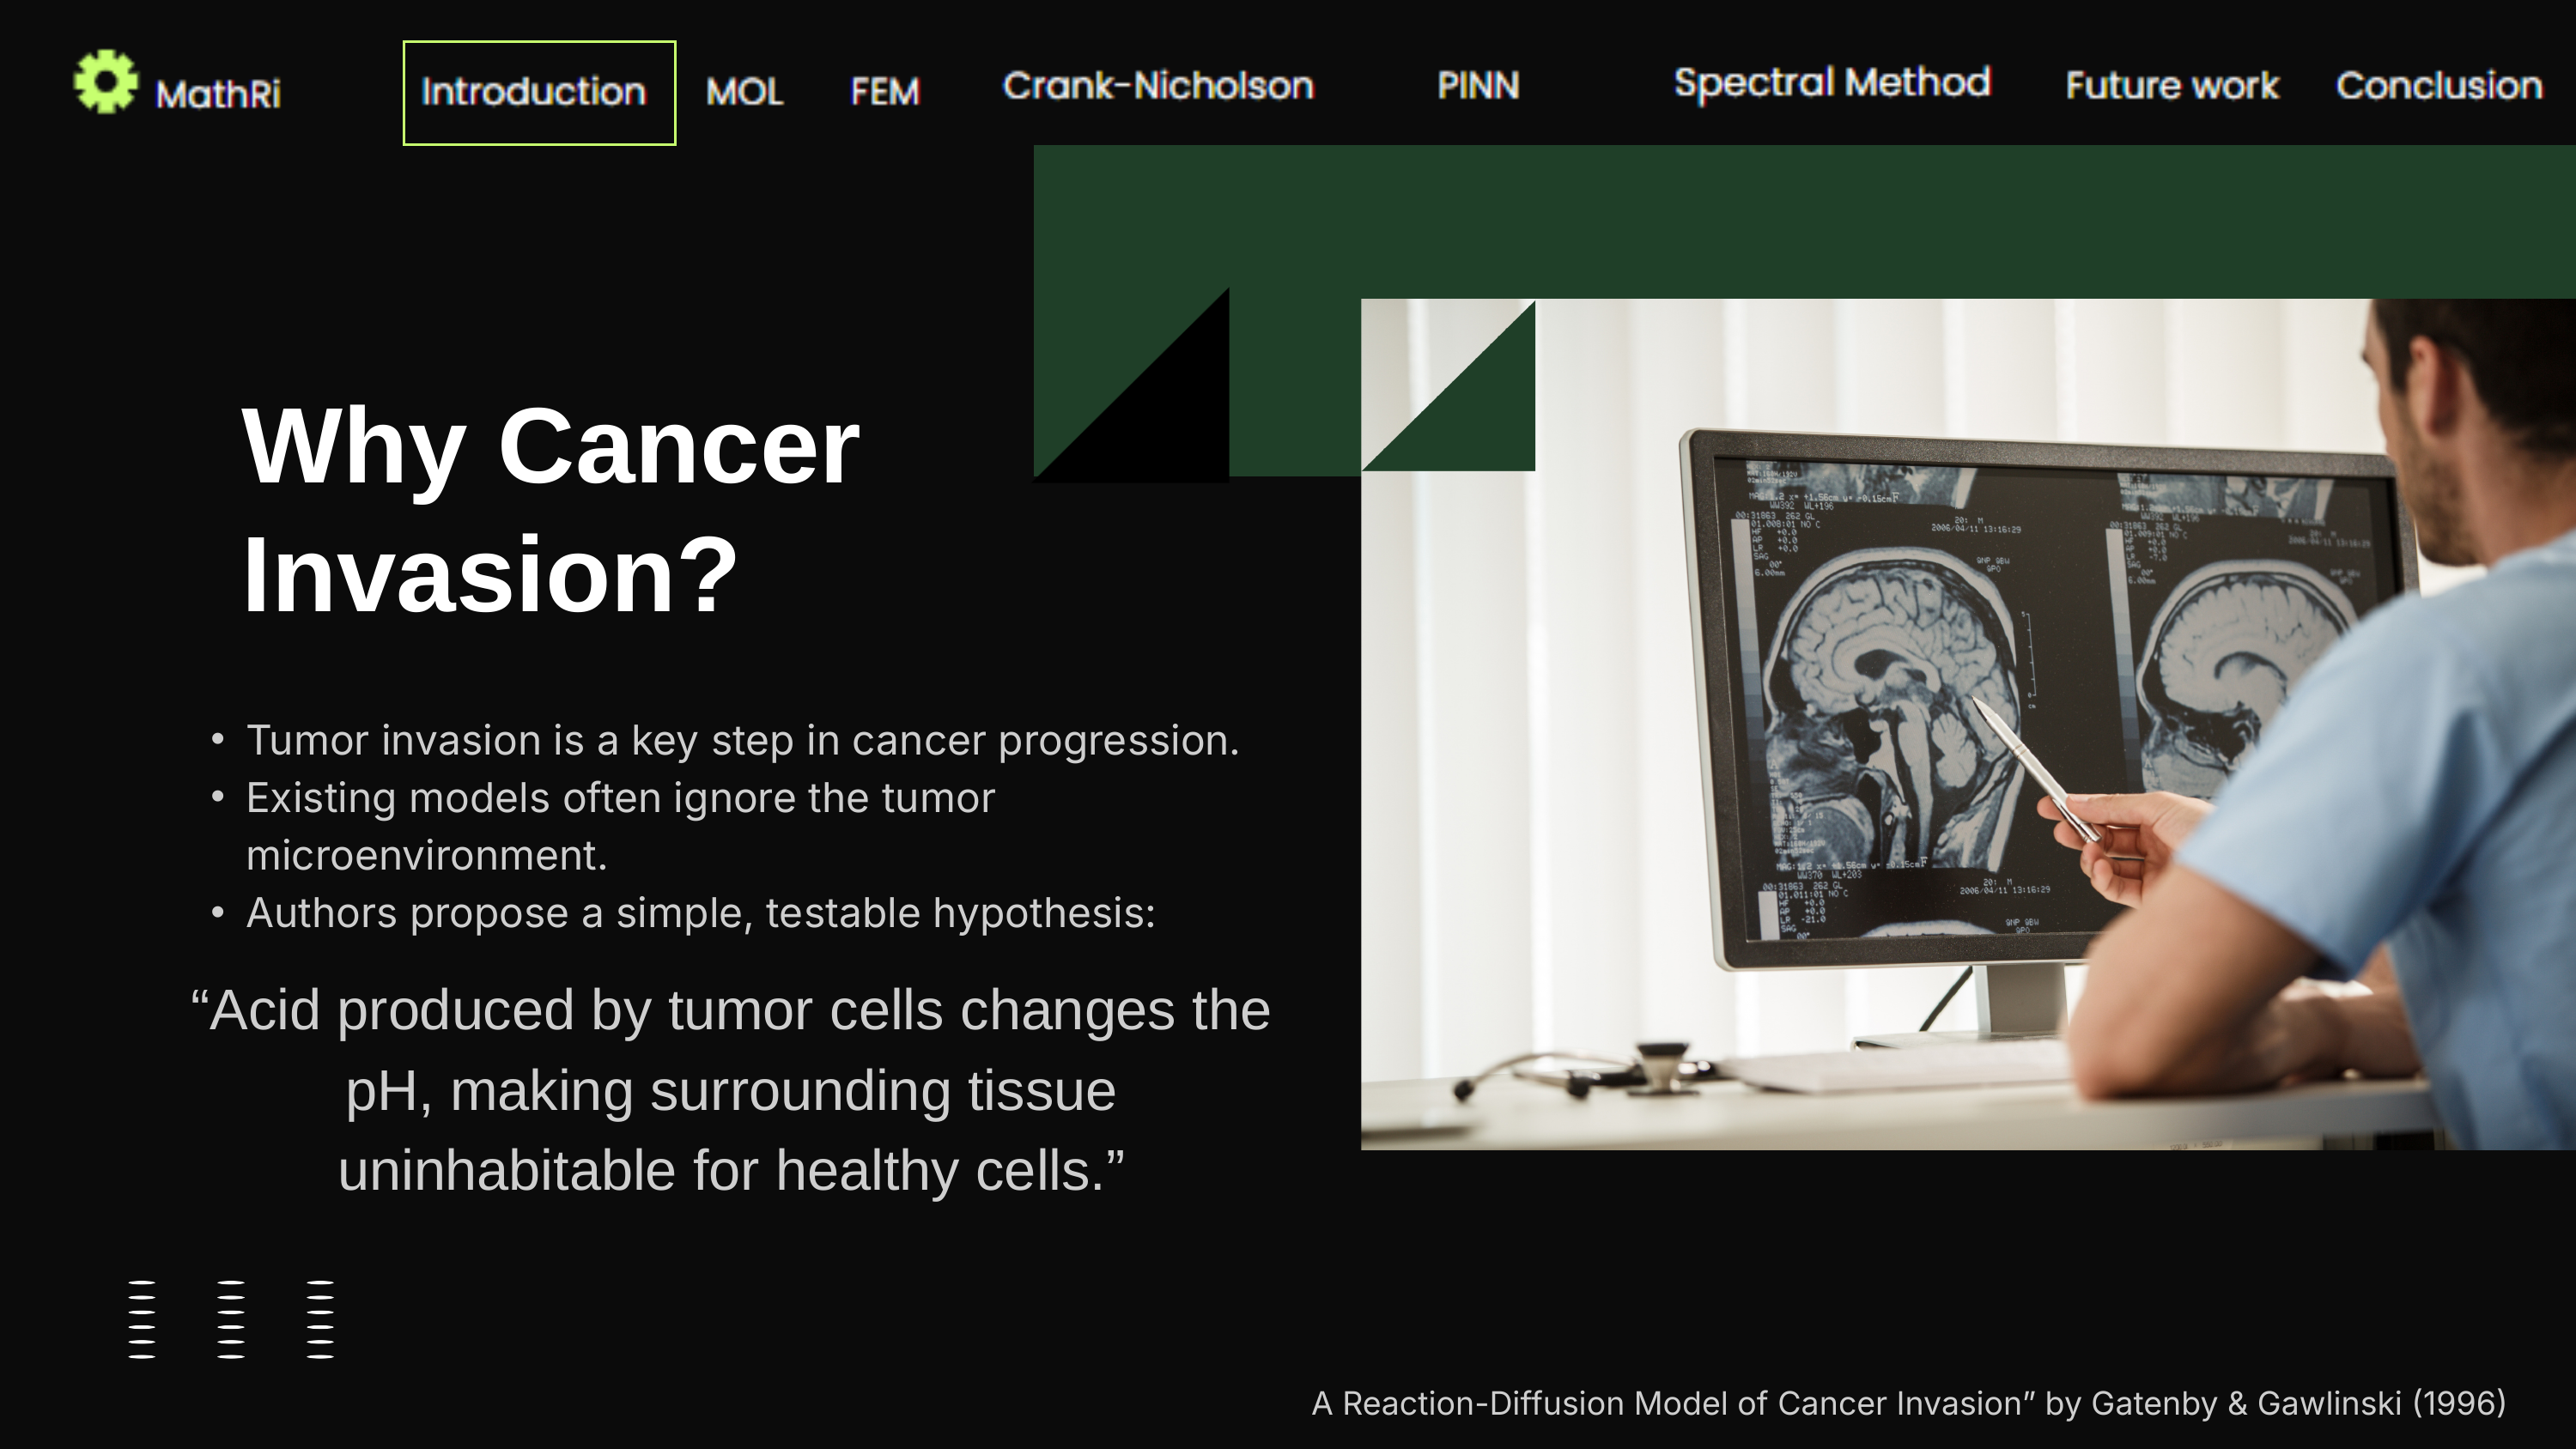

Why Cancer Invasion?
Tumor invasion is a key step in cancer progression.
Existing models often ignore the tumor microenvironment.
Authors propose a simple, testable hypothesis:

“Acid produced by tumor cells changes the pH, making surrounding tissue uninhabitable for healthy cells.”

A Reaction-Diffusion Model of Cancer Invasion” by Gatenby & Gawlinski (1996)